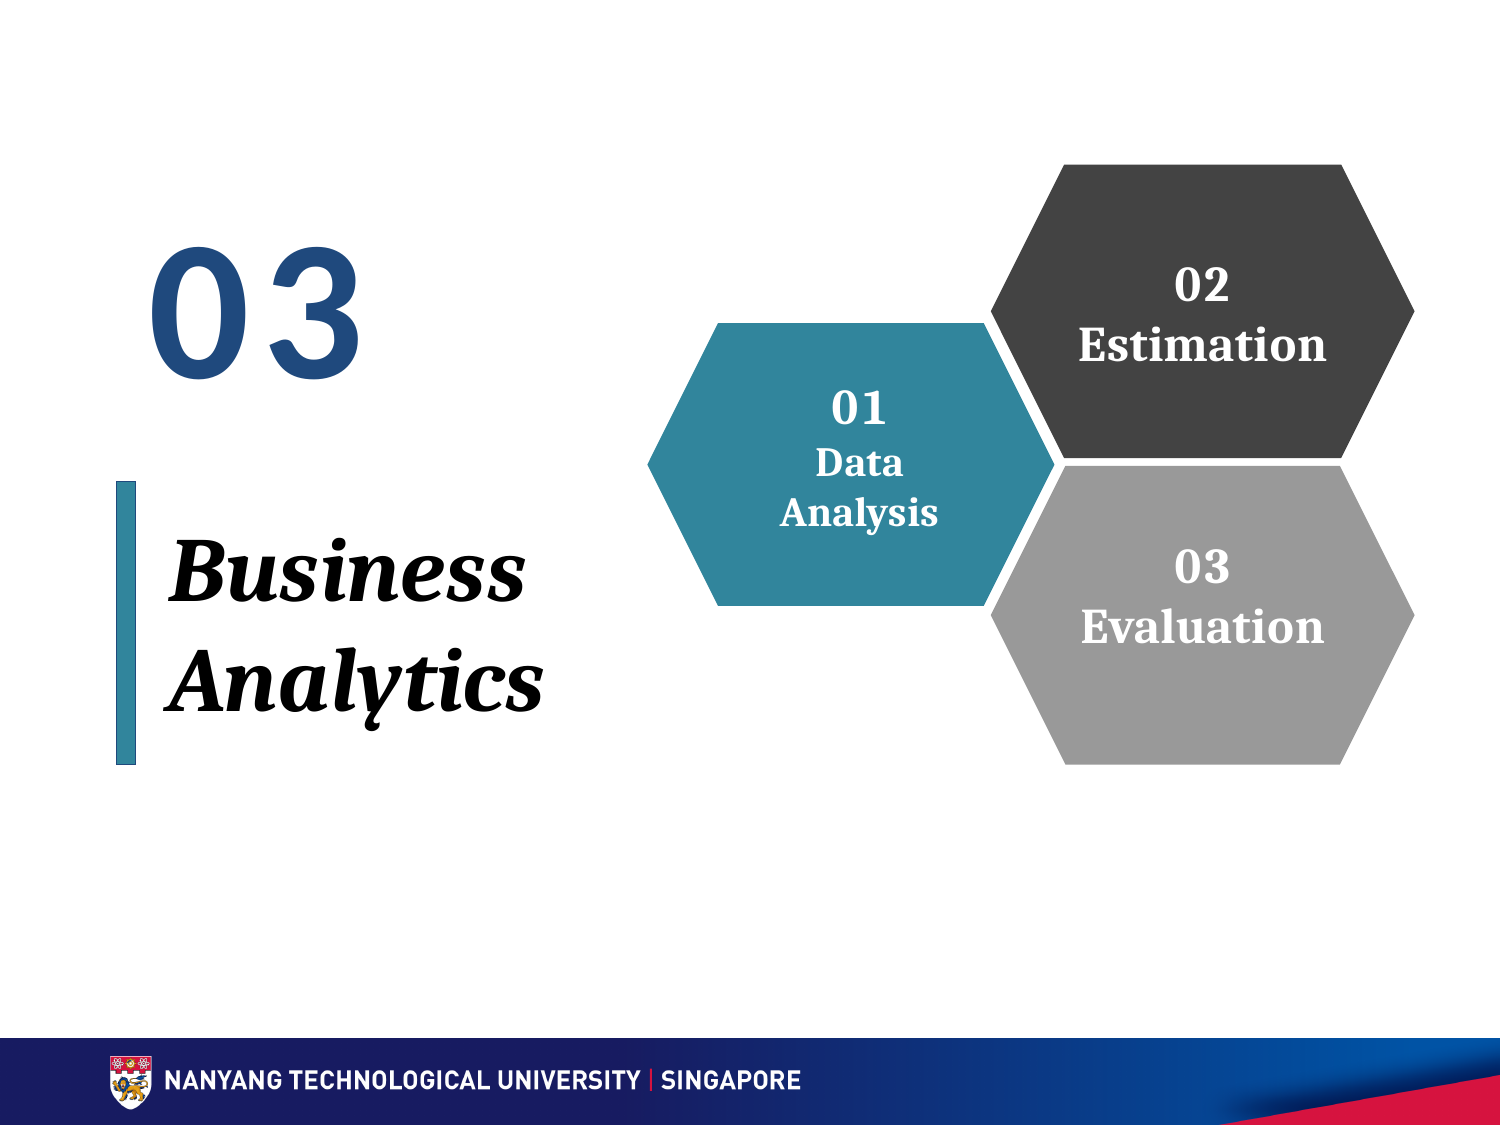

02
Estimation
03

01
Data
Analysis

Business
Analytics
03
Evaluation